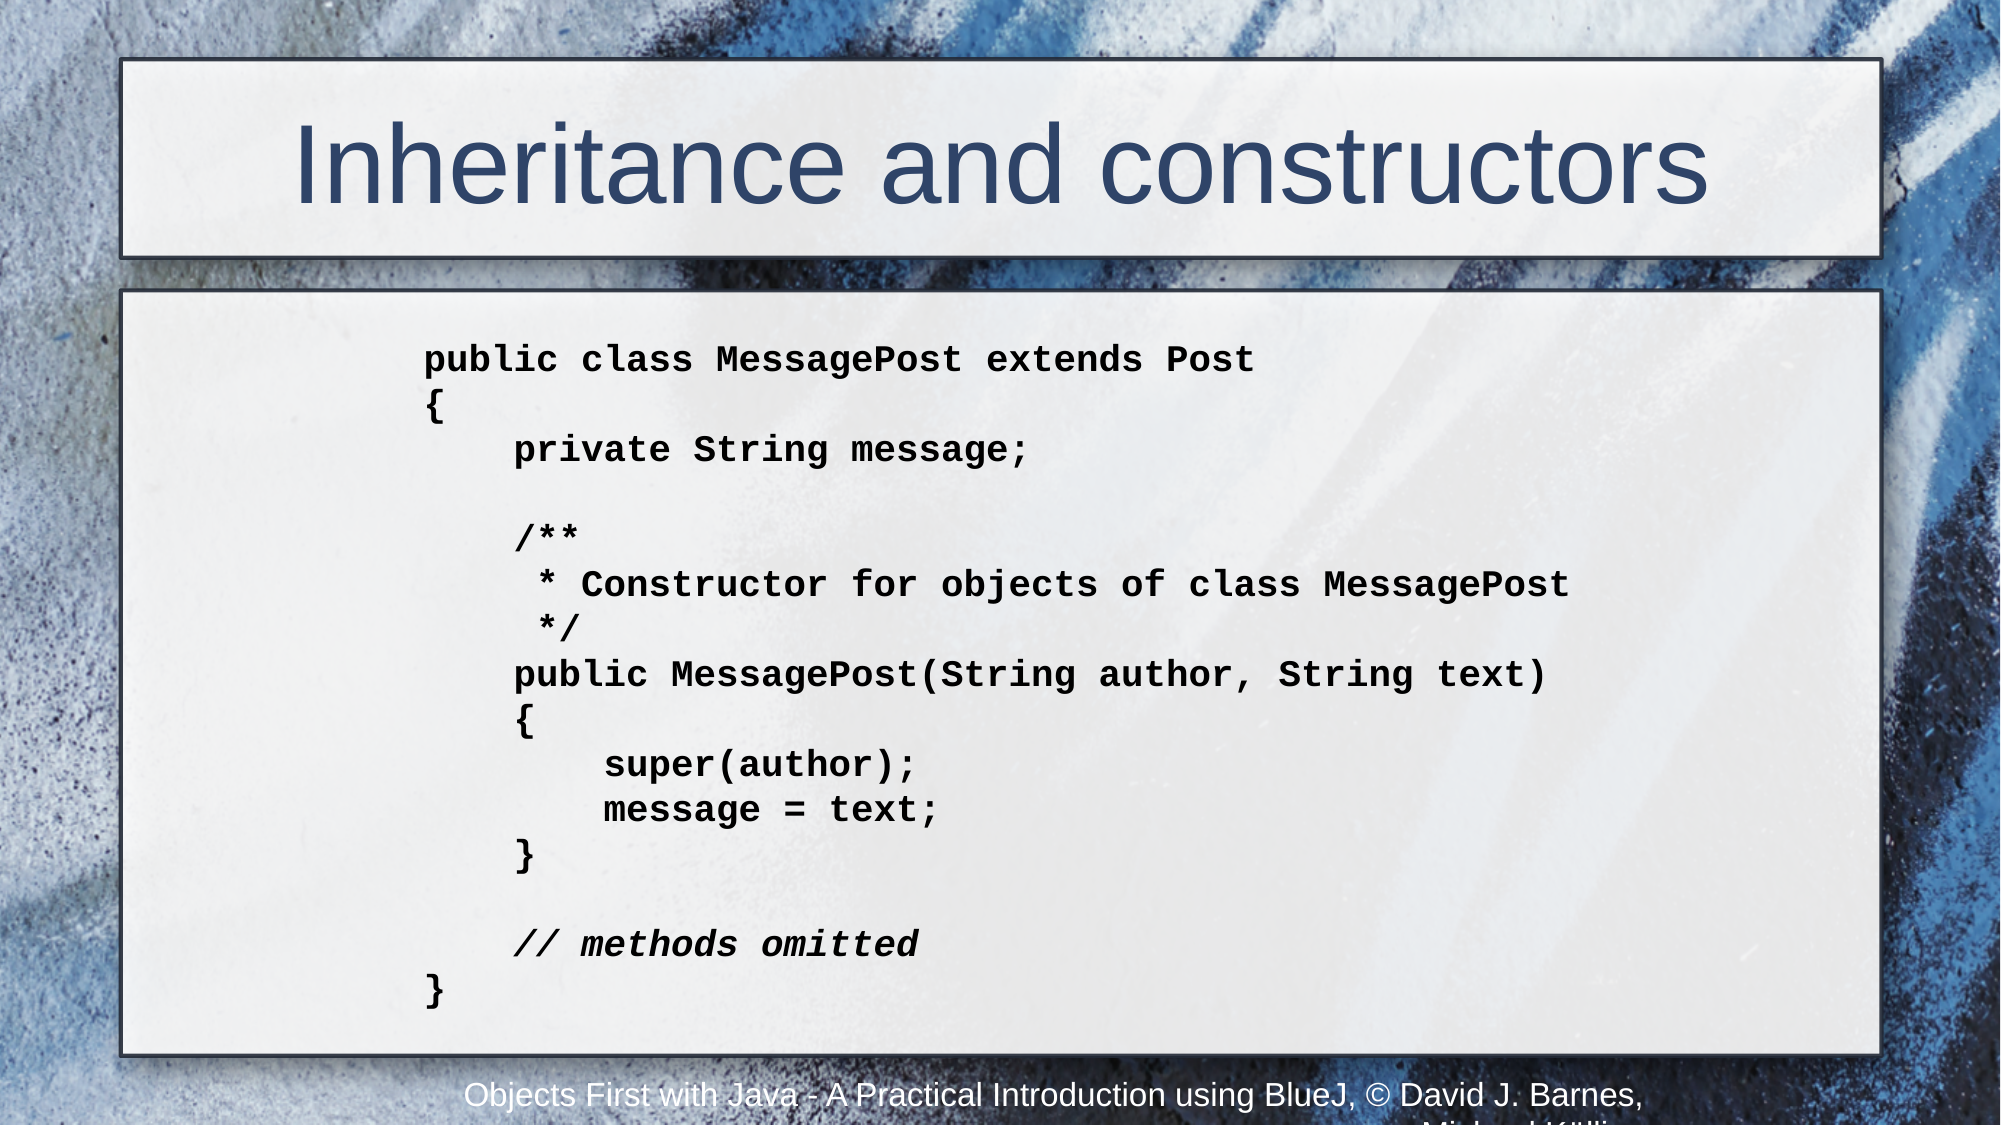

# Inheritance and constructors
public class MessagePost extends Post
{
    private String message;

    /**
     * Constructor for objects of class MessagePost
     */
    public MessagePost(String author, String text)
    {
        super(author);
        message = text;
    }

    // methods omitted
}